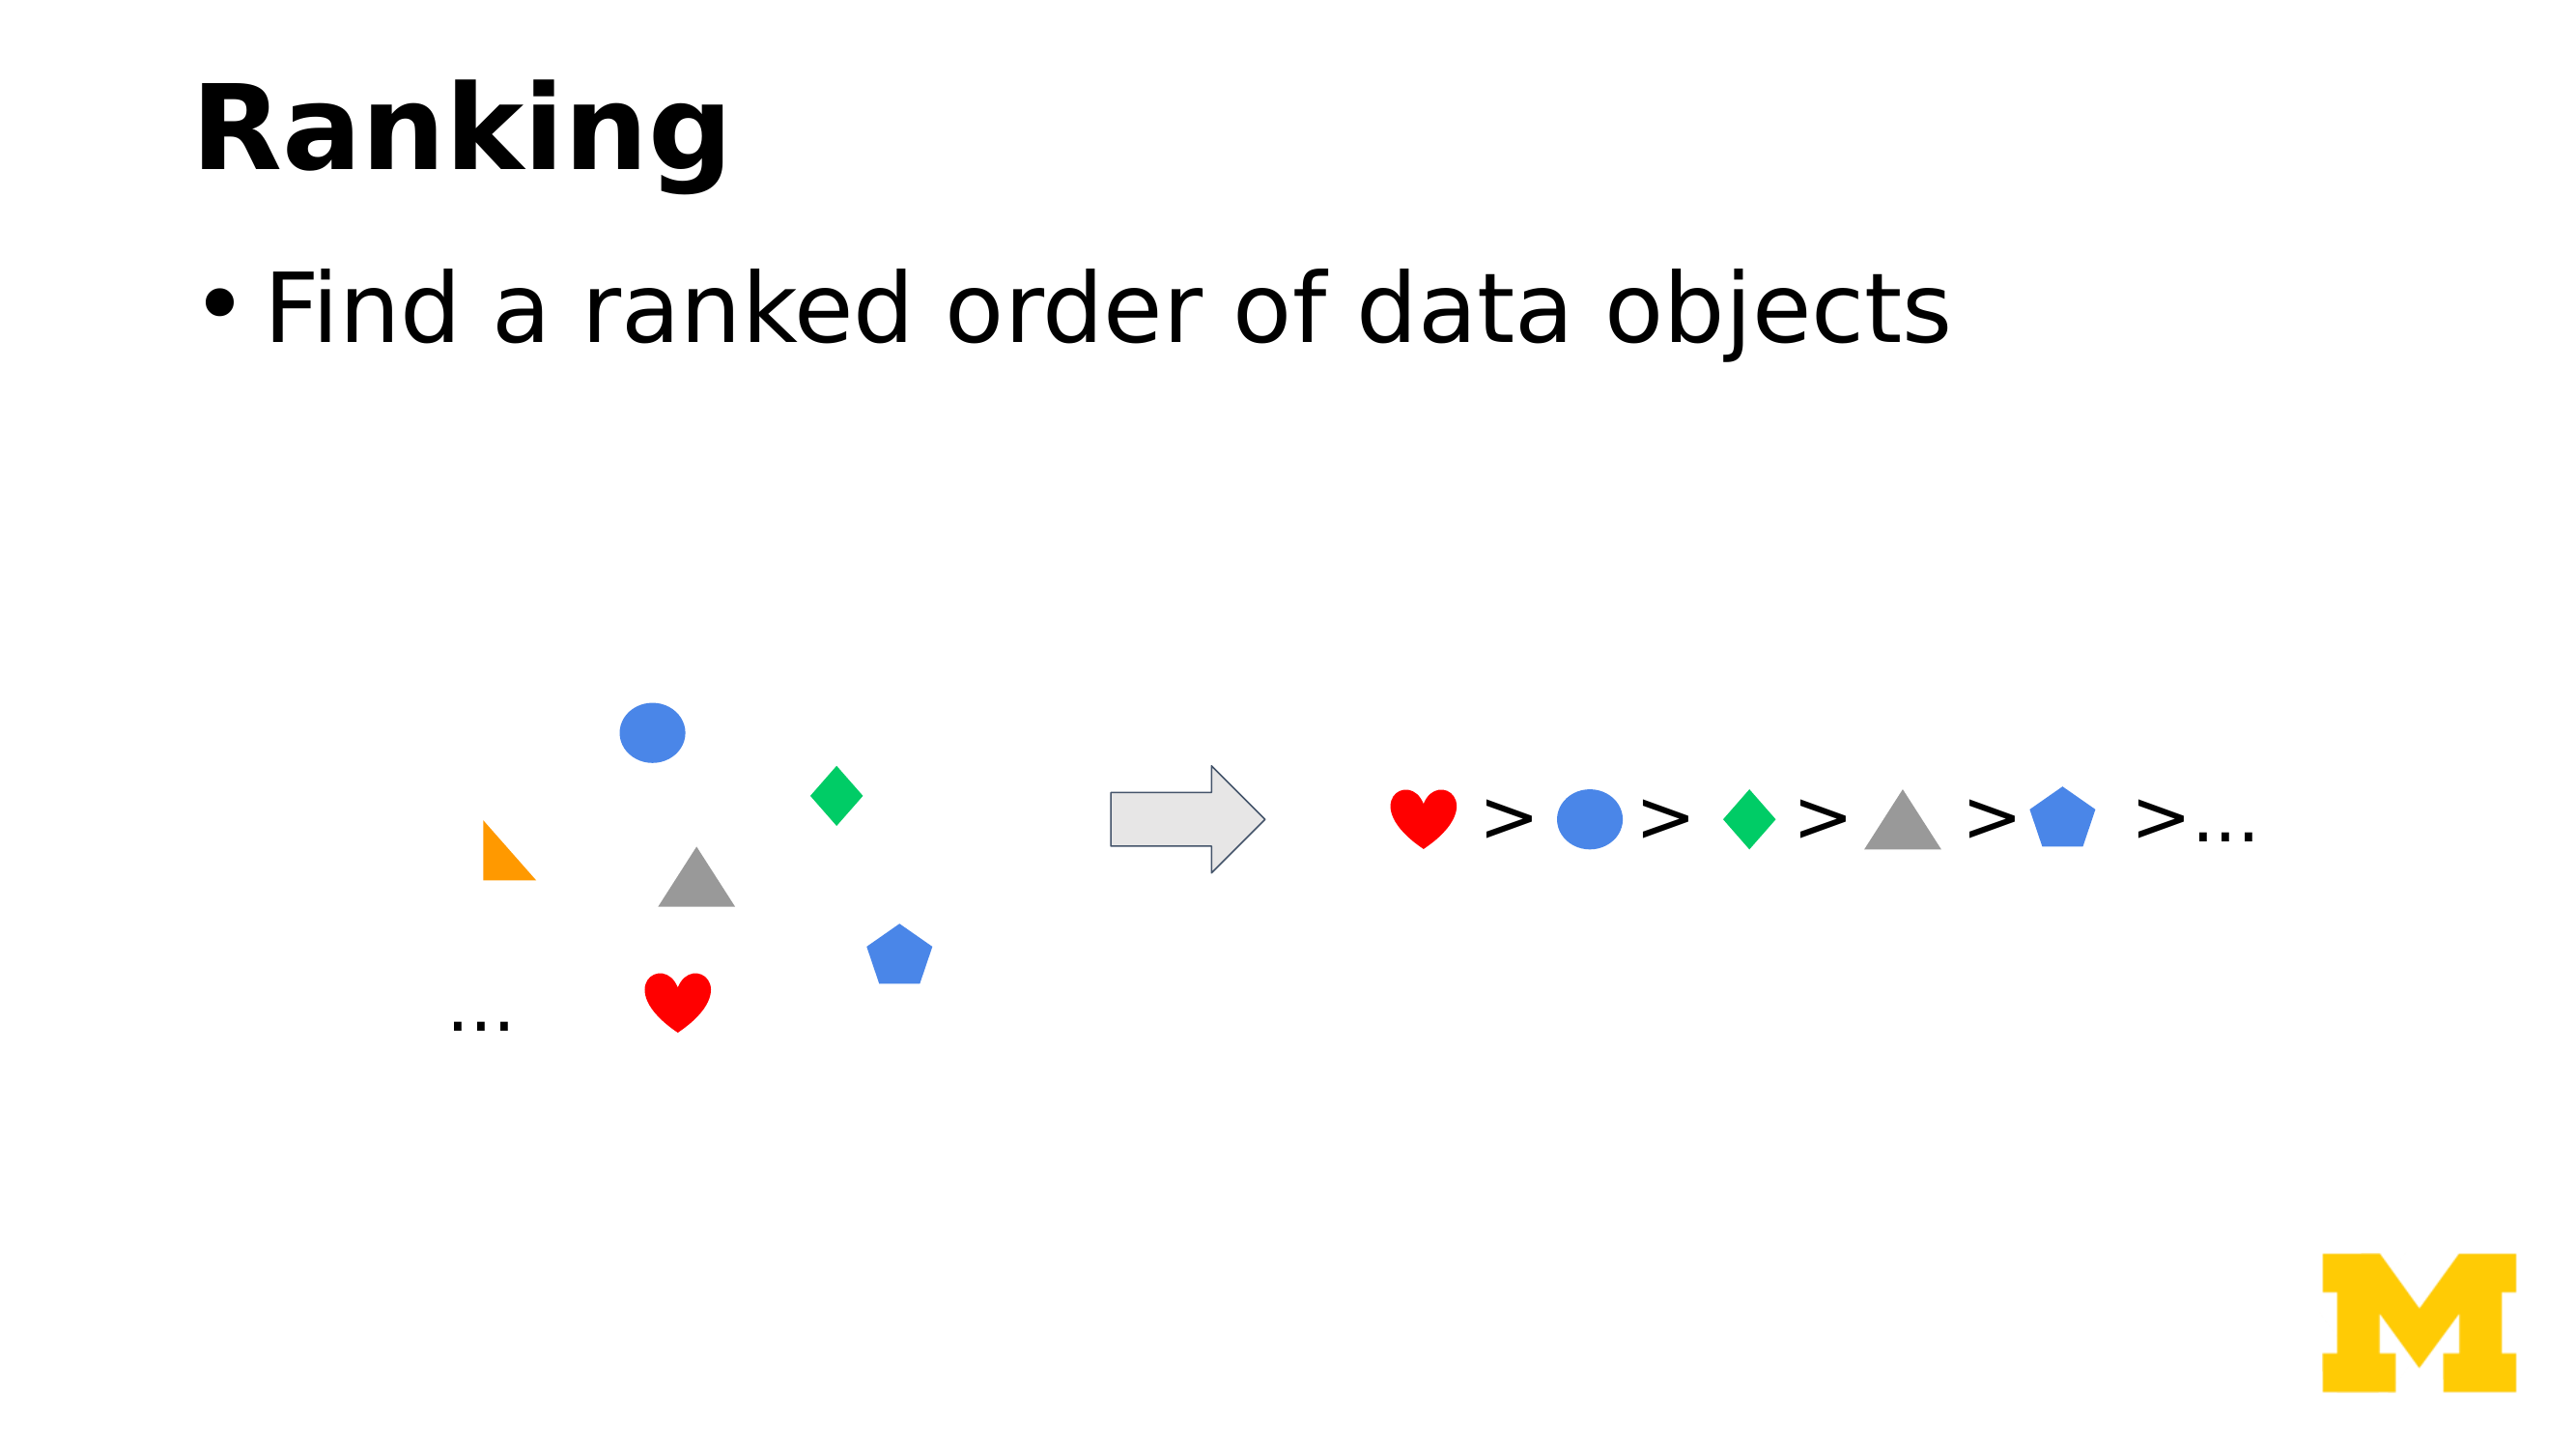

# Ranking
Find a ranked order of data objects

>
>
>
>
>...

...